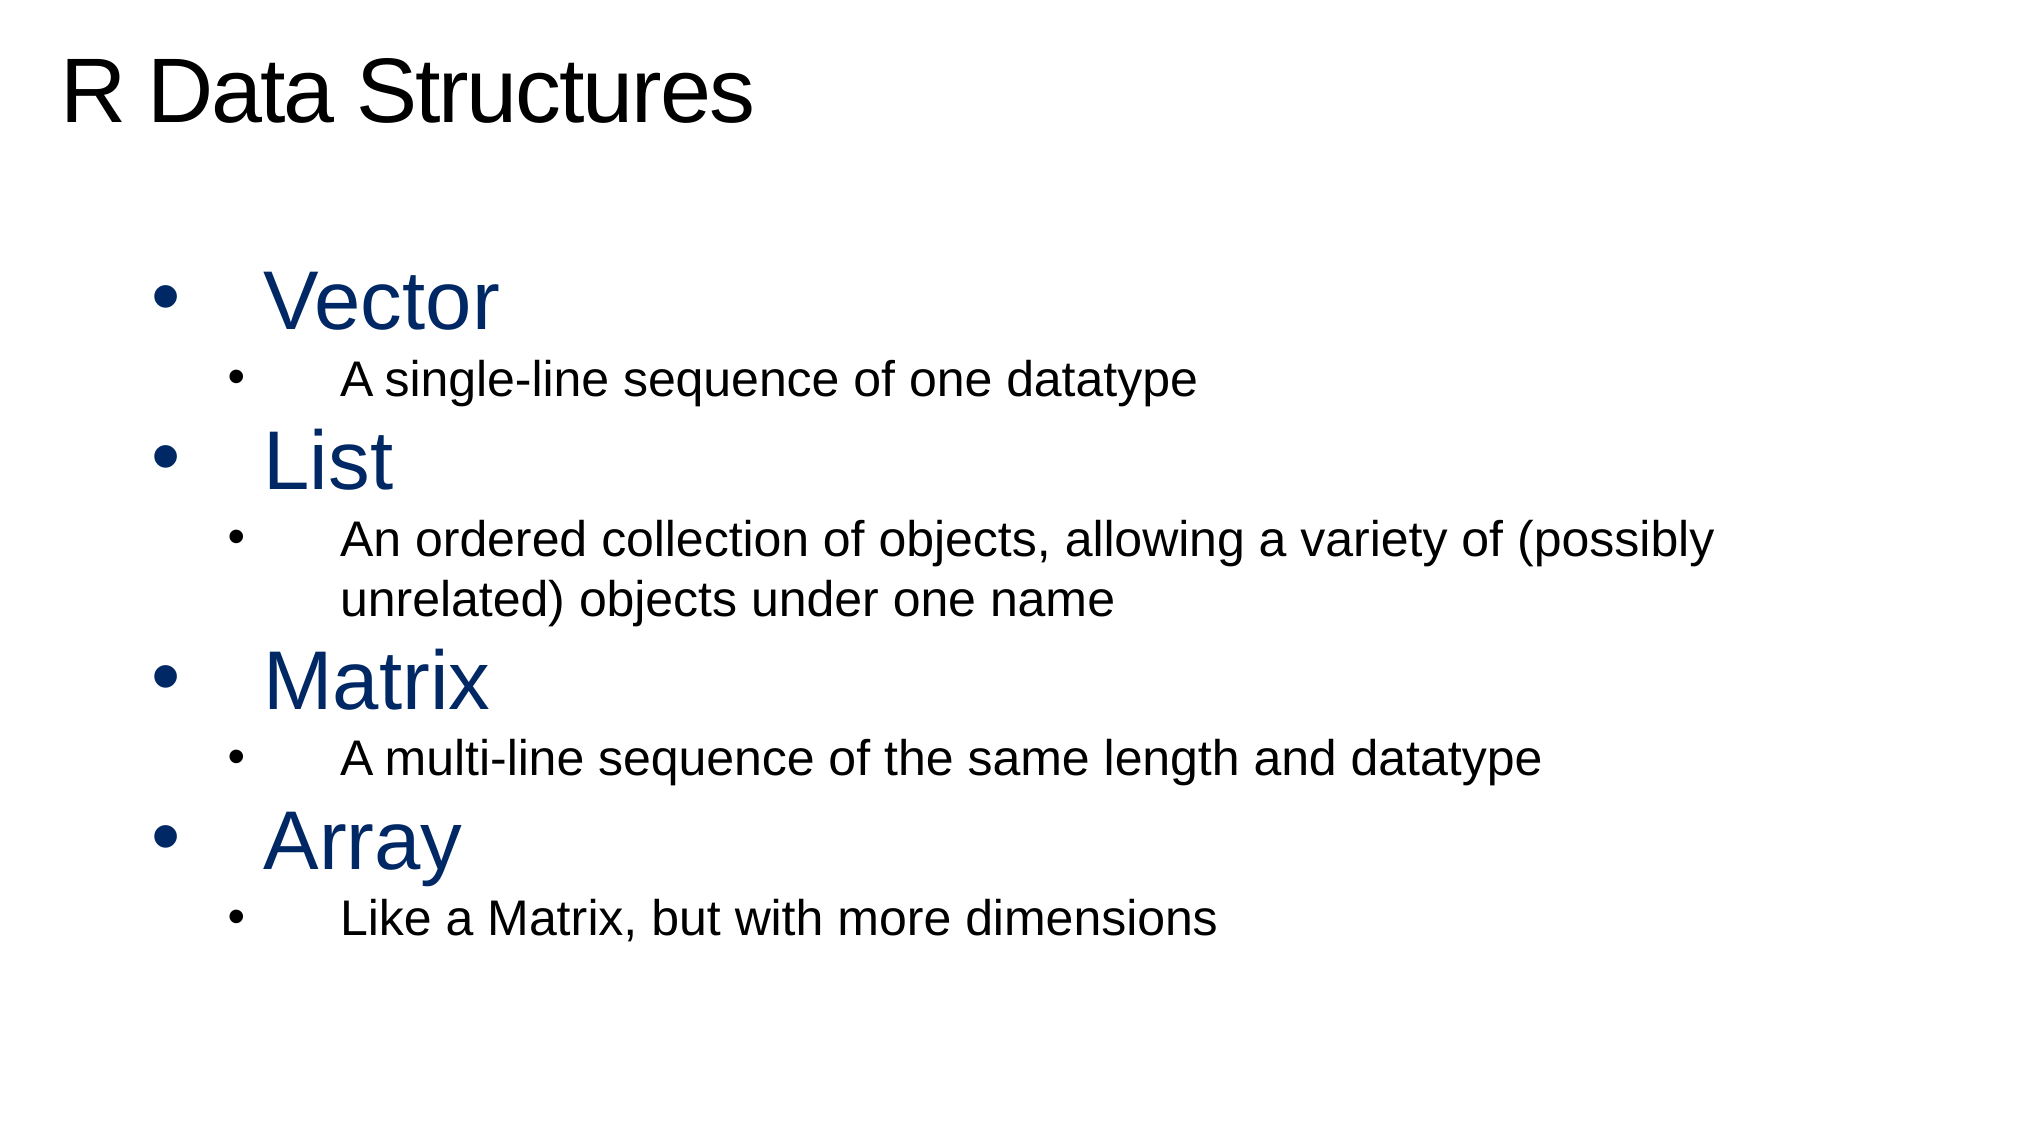

R Data Structures
Vector
A single-line sequence of one datatype
List
An ordered collection of objects, allowing a variety of (possibly unrelated) objects under one name
Matrix
A multi-line sequence of the same length and datatype
Array
Like a Matrix, but with more dimensions